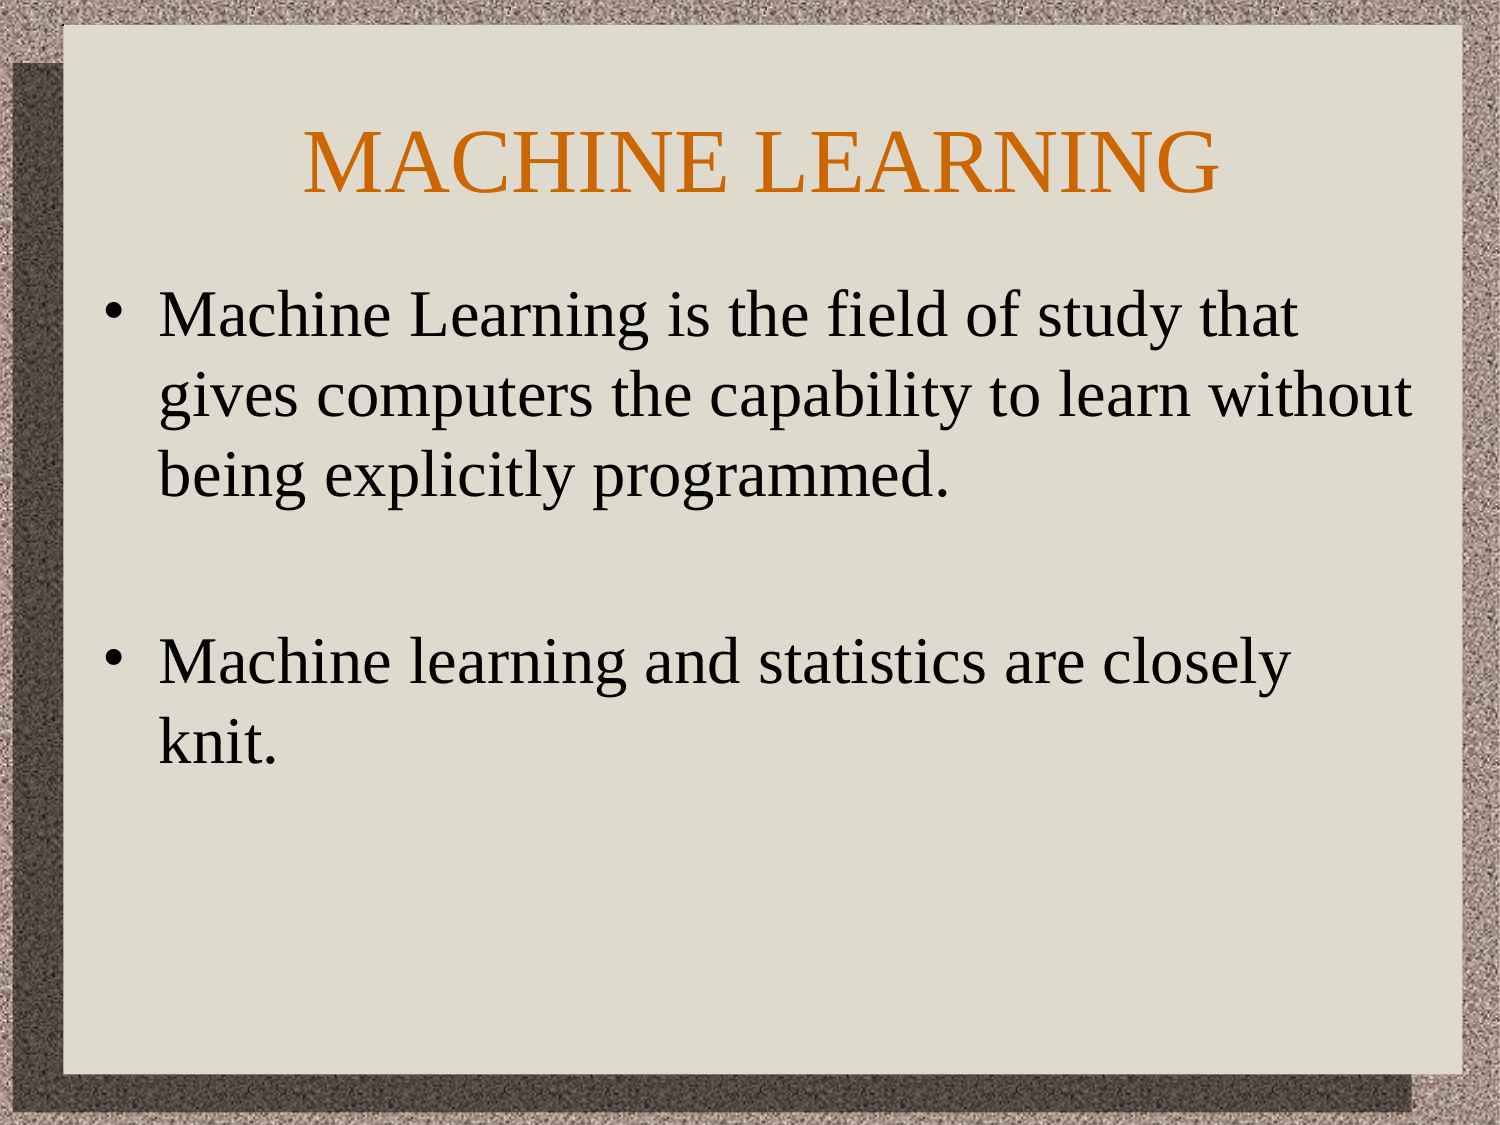

# MACHINE LEARNING
Machine Learning is the field of study that gives computers the capability to learn without being explicitly programmed.

Machine learning and statistics are closely knit.